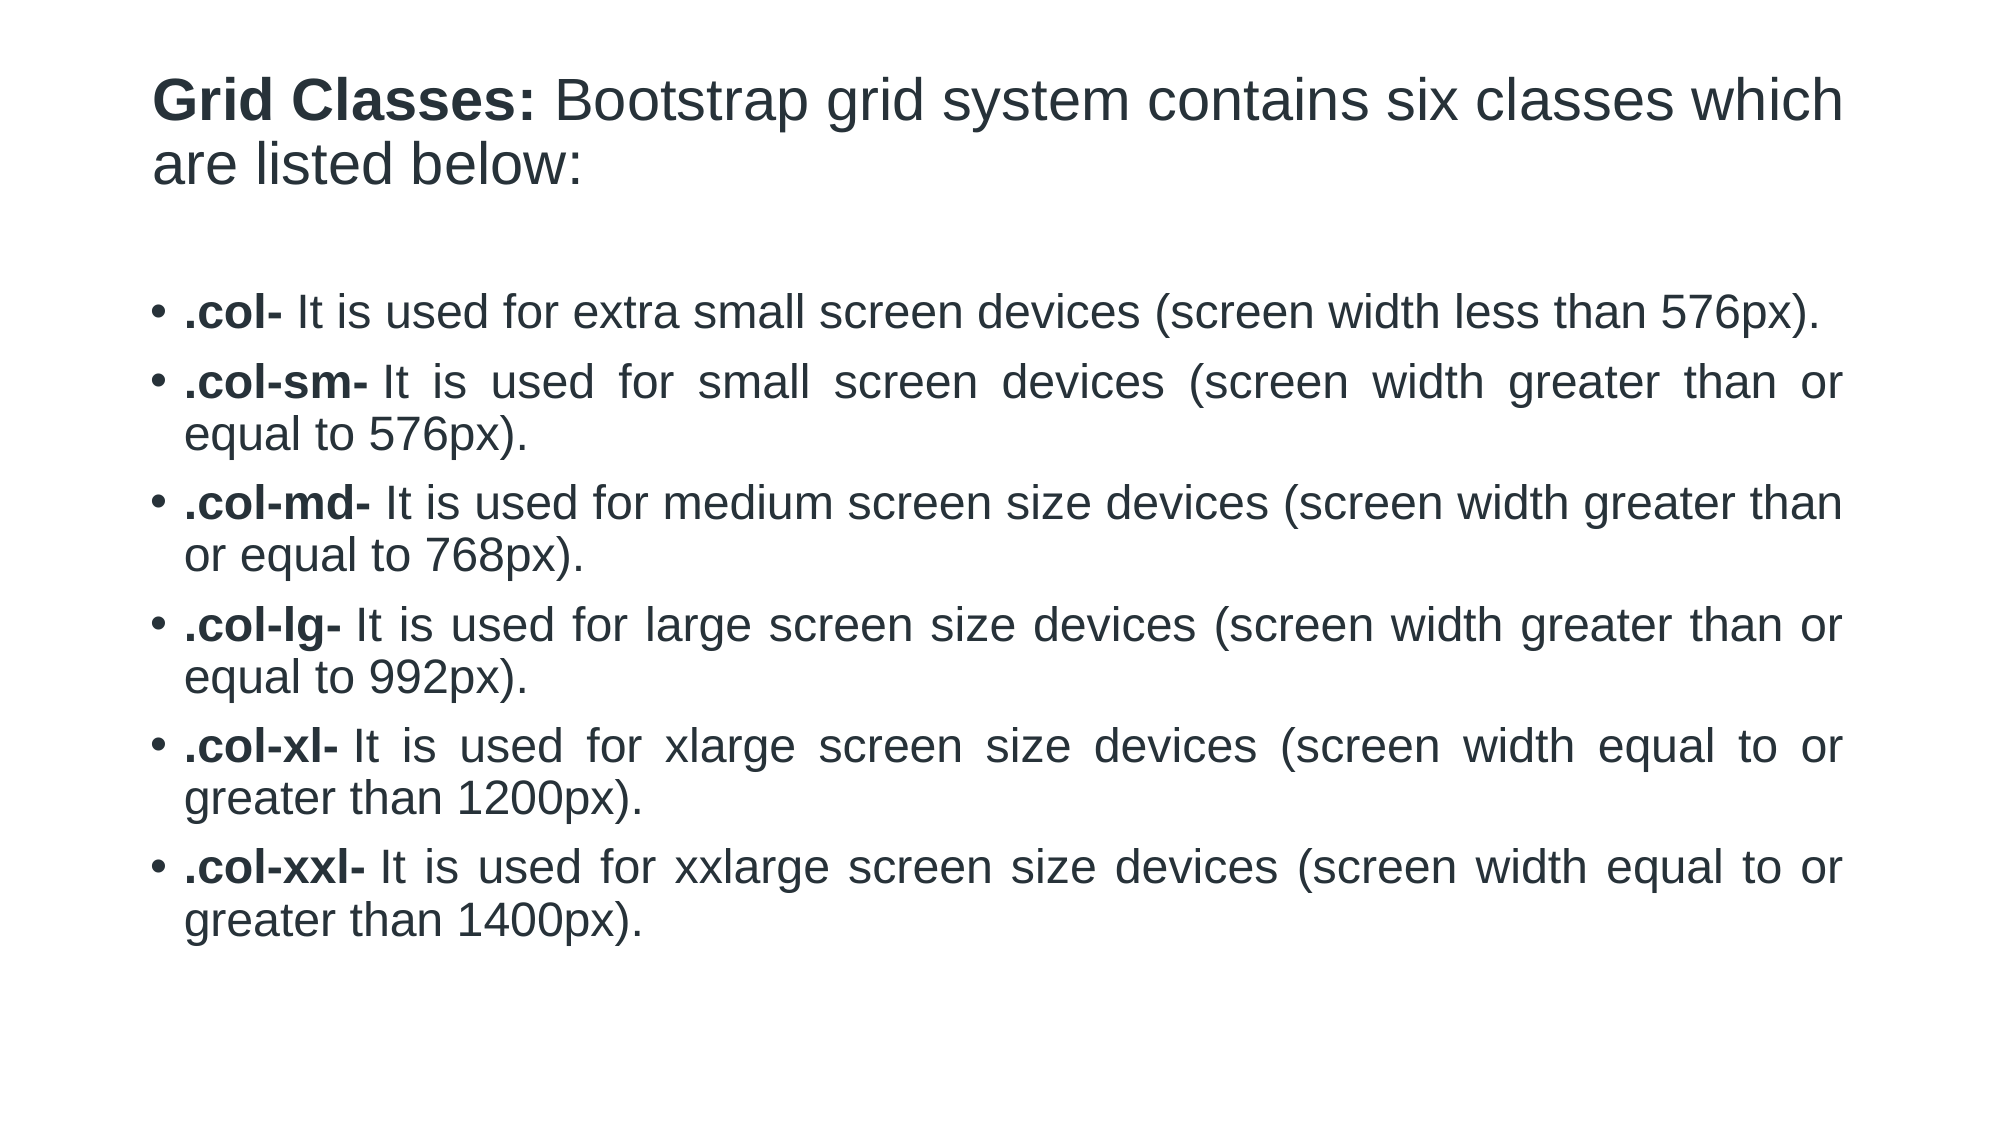

# Grid Classes: Bootstrap grid system contains six classes which are listed below:
.col- It is used for extra small screen devices (screen width less than 576px).
.col-sm- It is used for small screen devices (screen width greater than or equal to 576px).
.col-md- It is used for medium screen size devices (screen width greater than or equal to 768px).
.col-lg- It is used for large screen size devices (screen width greater than or equal to 992px).
.col-xl- It is used for xlarge screen size devices (screen width equal to or greater than 1200px).
.col-xxl- It is used for xxlarge screen size devices (screen width equal to or greater than 1400px).